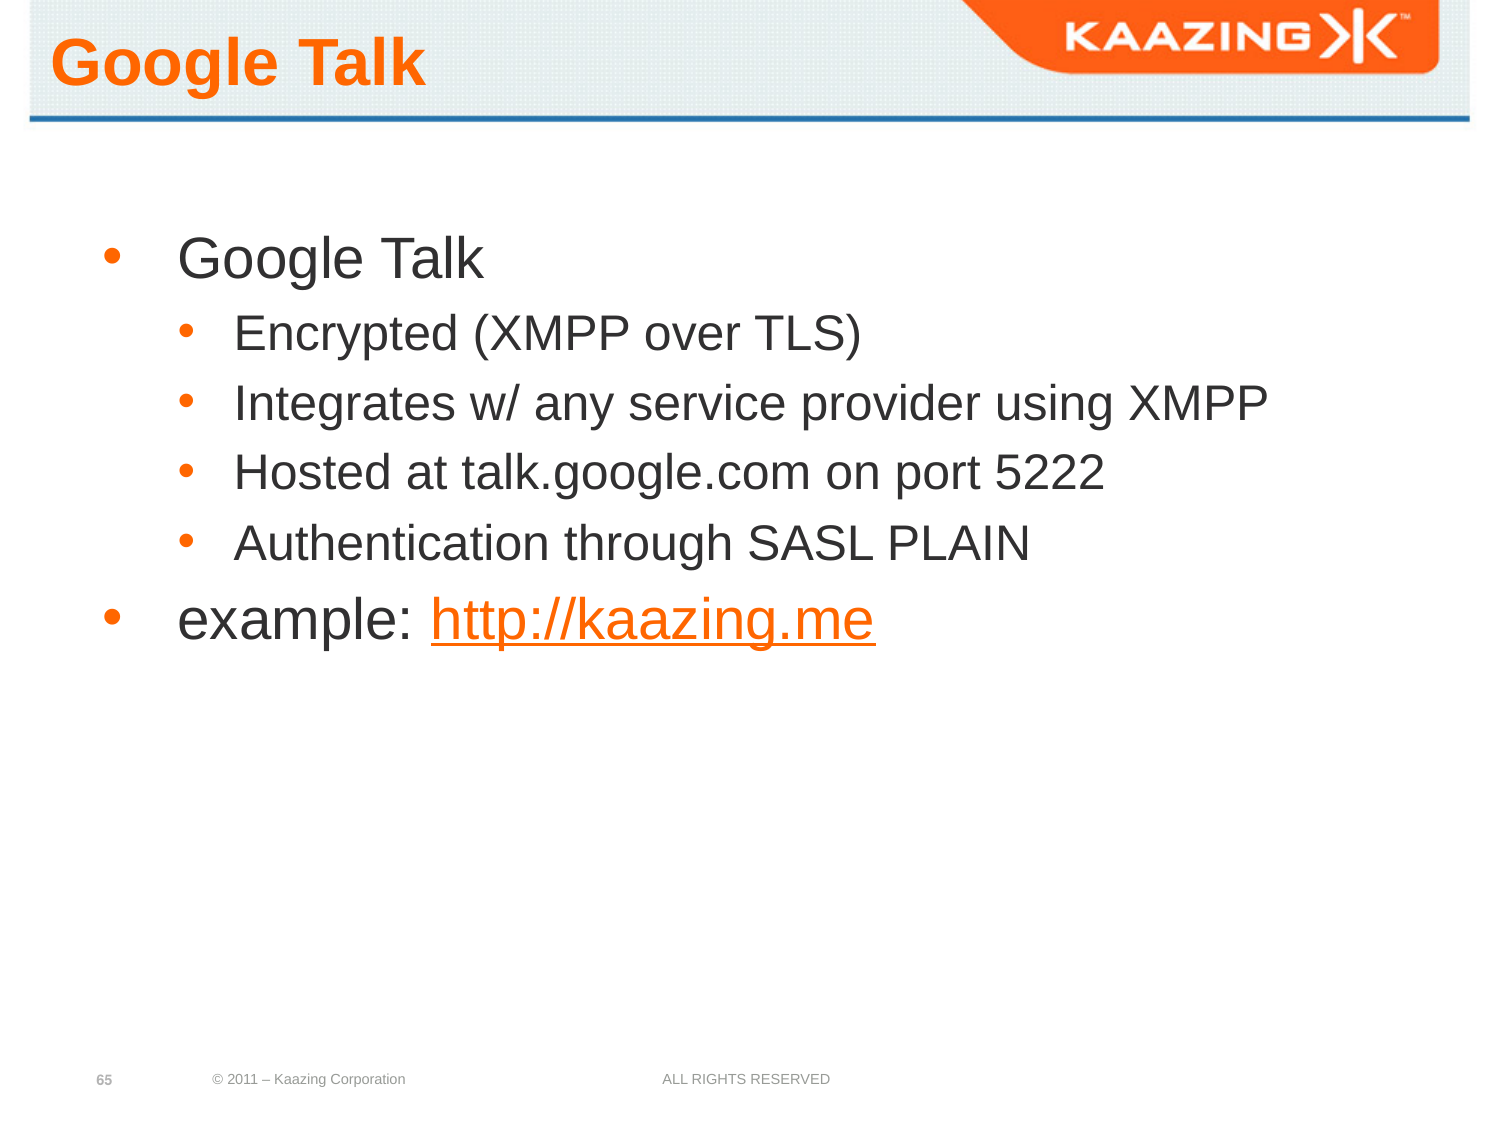

# Google Talk
Google Talk
Encrypted (XMPP over TLS)
Integrates w/ any service provider using XMPP
Hosted at talk.google.com on port 5222
Authentication through SASL PLAIN
example: http://kaazing.me